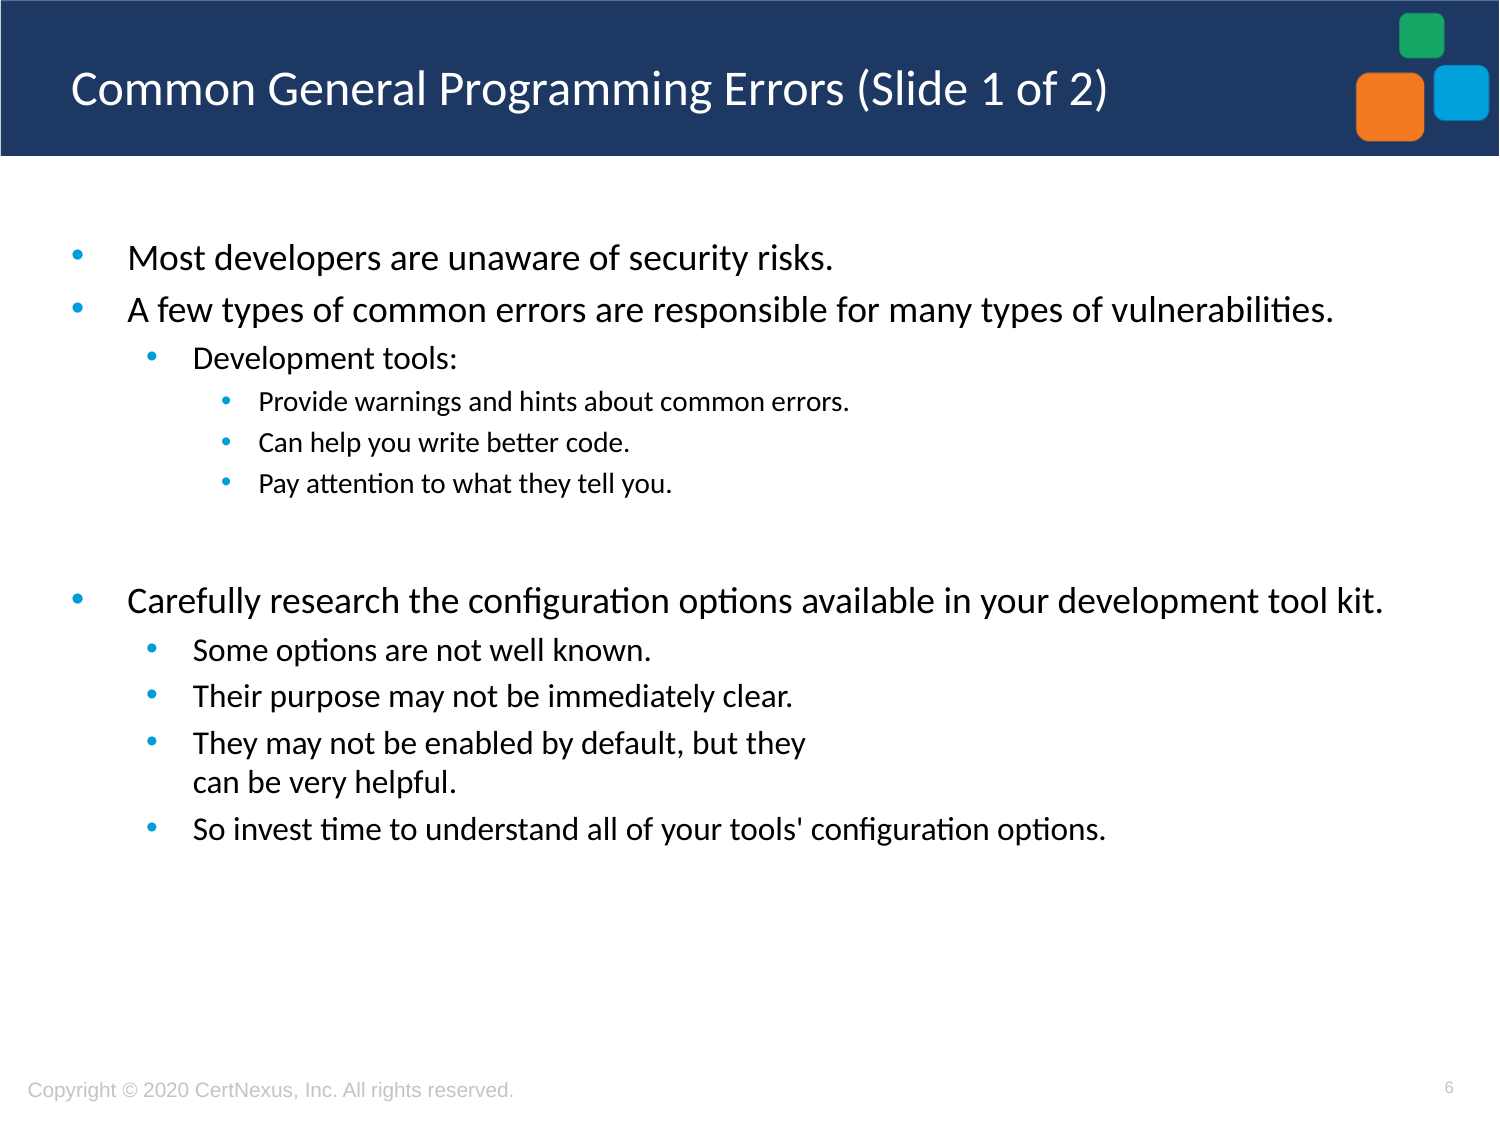

# Common General Programming Errors (Slide 1 of 2)
Most developers are unaware of security risks.
A few types of common errors are responsible for many types of vulnerabilities.
Development tools:
Provide warnings and hints about common errors.
Can help you write better code.
Pay attention to what they tell you.

Carefully research the configuration options available in your development tool kit.
Some options are not well known.
Their purpose may not be immediately clear.
They may not be enabled by default, but they
can be very helpful.
So invest time to understand all of your tools' configuration options.

6